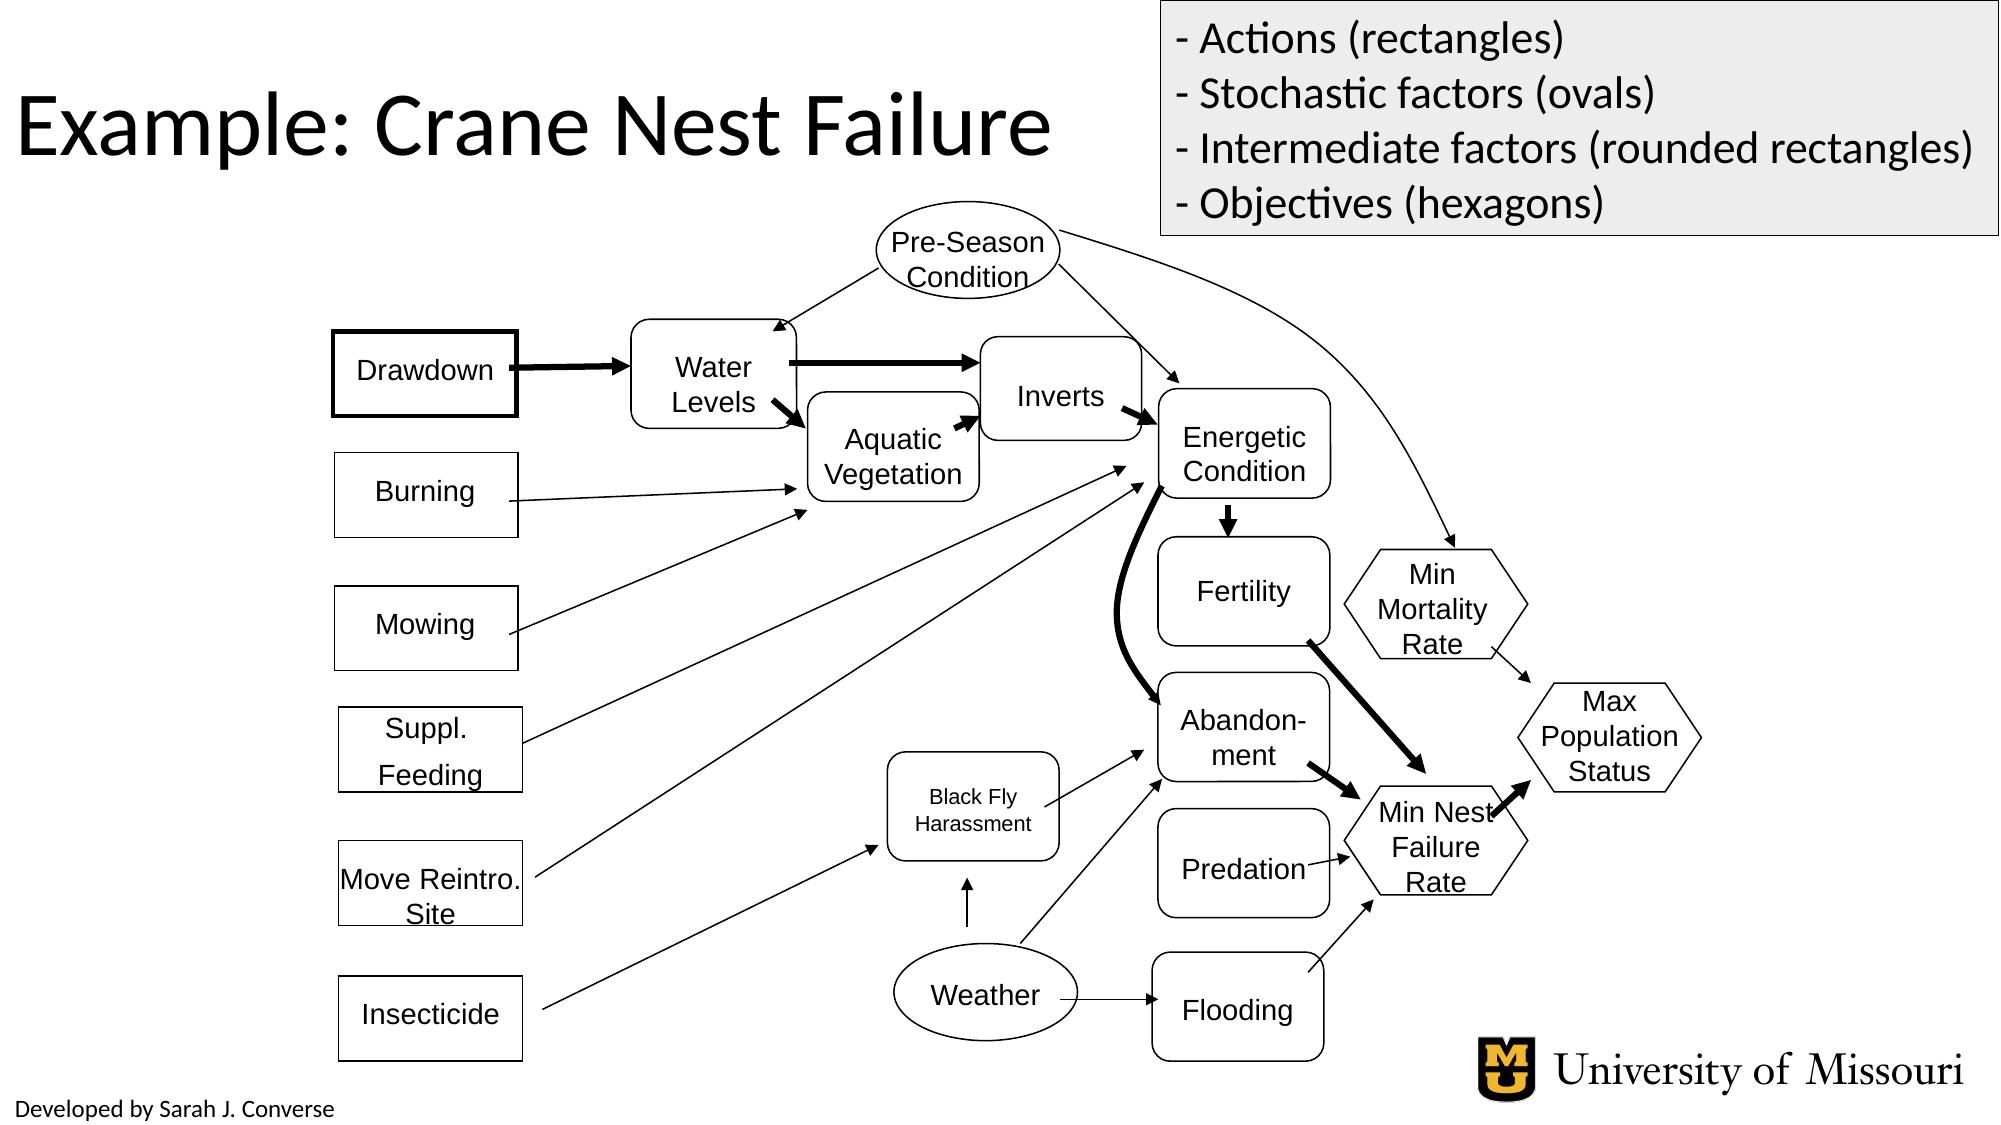

- Actions (rectangles)
- Stochastic factors (ovals)
- Intermediate factors (rounded rectangles)
- Objectives (hexagons)
# Example: Crane Nest Failure

Pre-Season Condition

Water Levels

Inverts
Drawdown

Energetic Condition

Aquatic Vegetation

Burning

Fertility
Min Mortality Rate

Mowing

Abandon-ment
Max Population Status

Suppl.
Feeding

Black Fly Harassment

Min Nest Failure Rate

Predation

Move Reintro. Site

Weather

Flooding

Insecticide
Developed by Sarah J. Converse